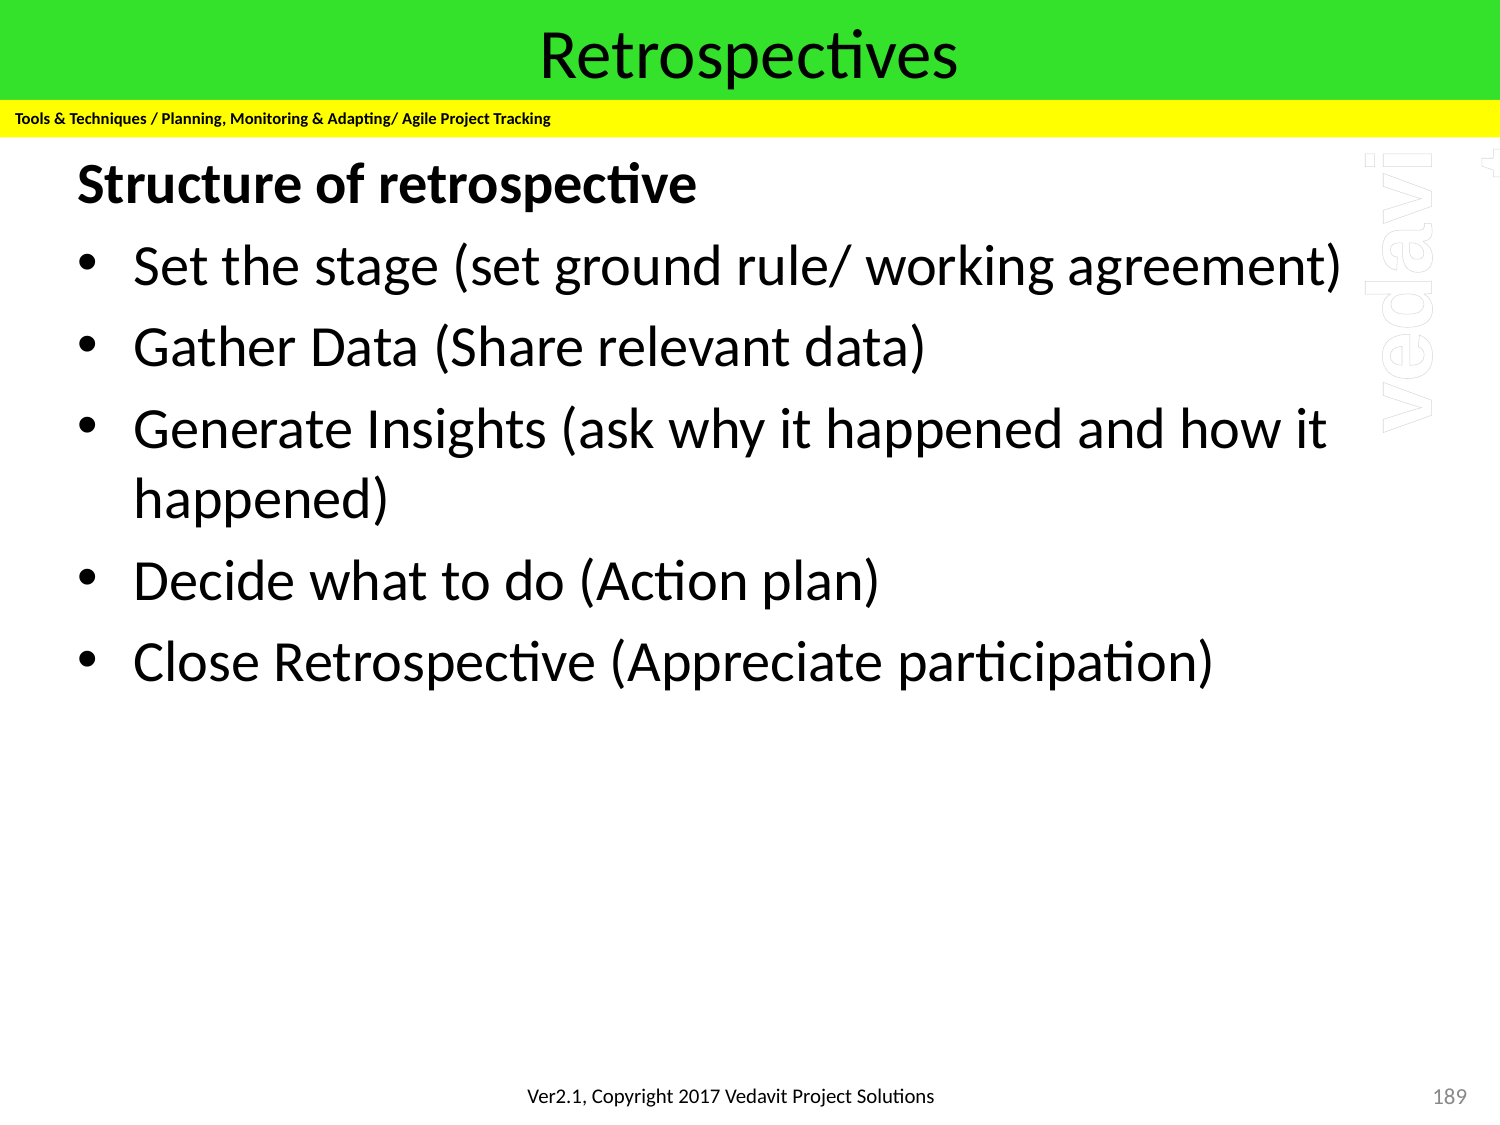

# Retrospectives
Tools & Techniques / Planning, Monitoring & Adapting/ Agile Project Tracking

Structure of retrospective
Set the stage (set ground rule/ working agreement)
Gather Data (Share relevant data)
Generate Insights (ask why it happened and how it happened)
Decide what to do (Action plan)
Close Retrospective (Appreciate participation)
189